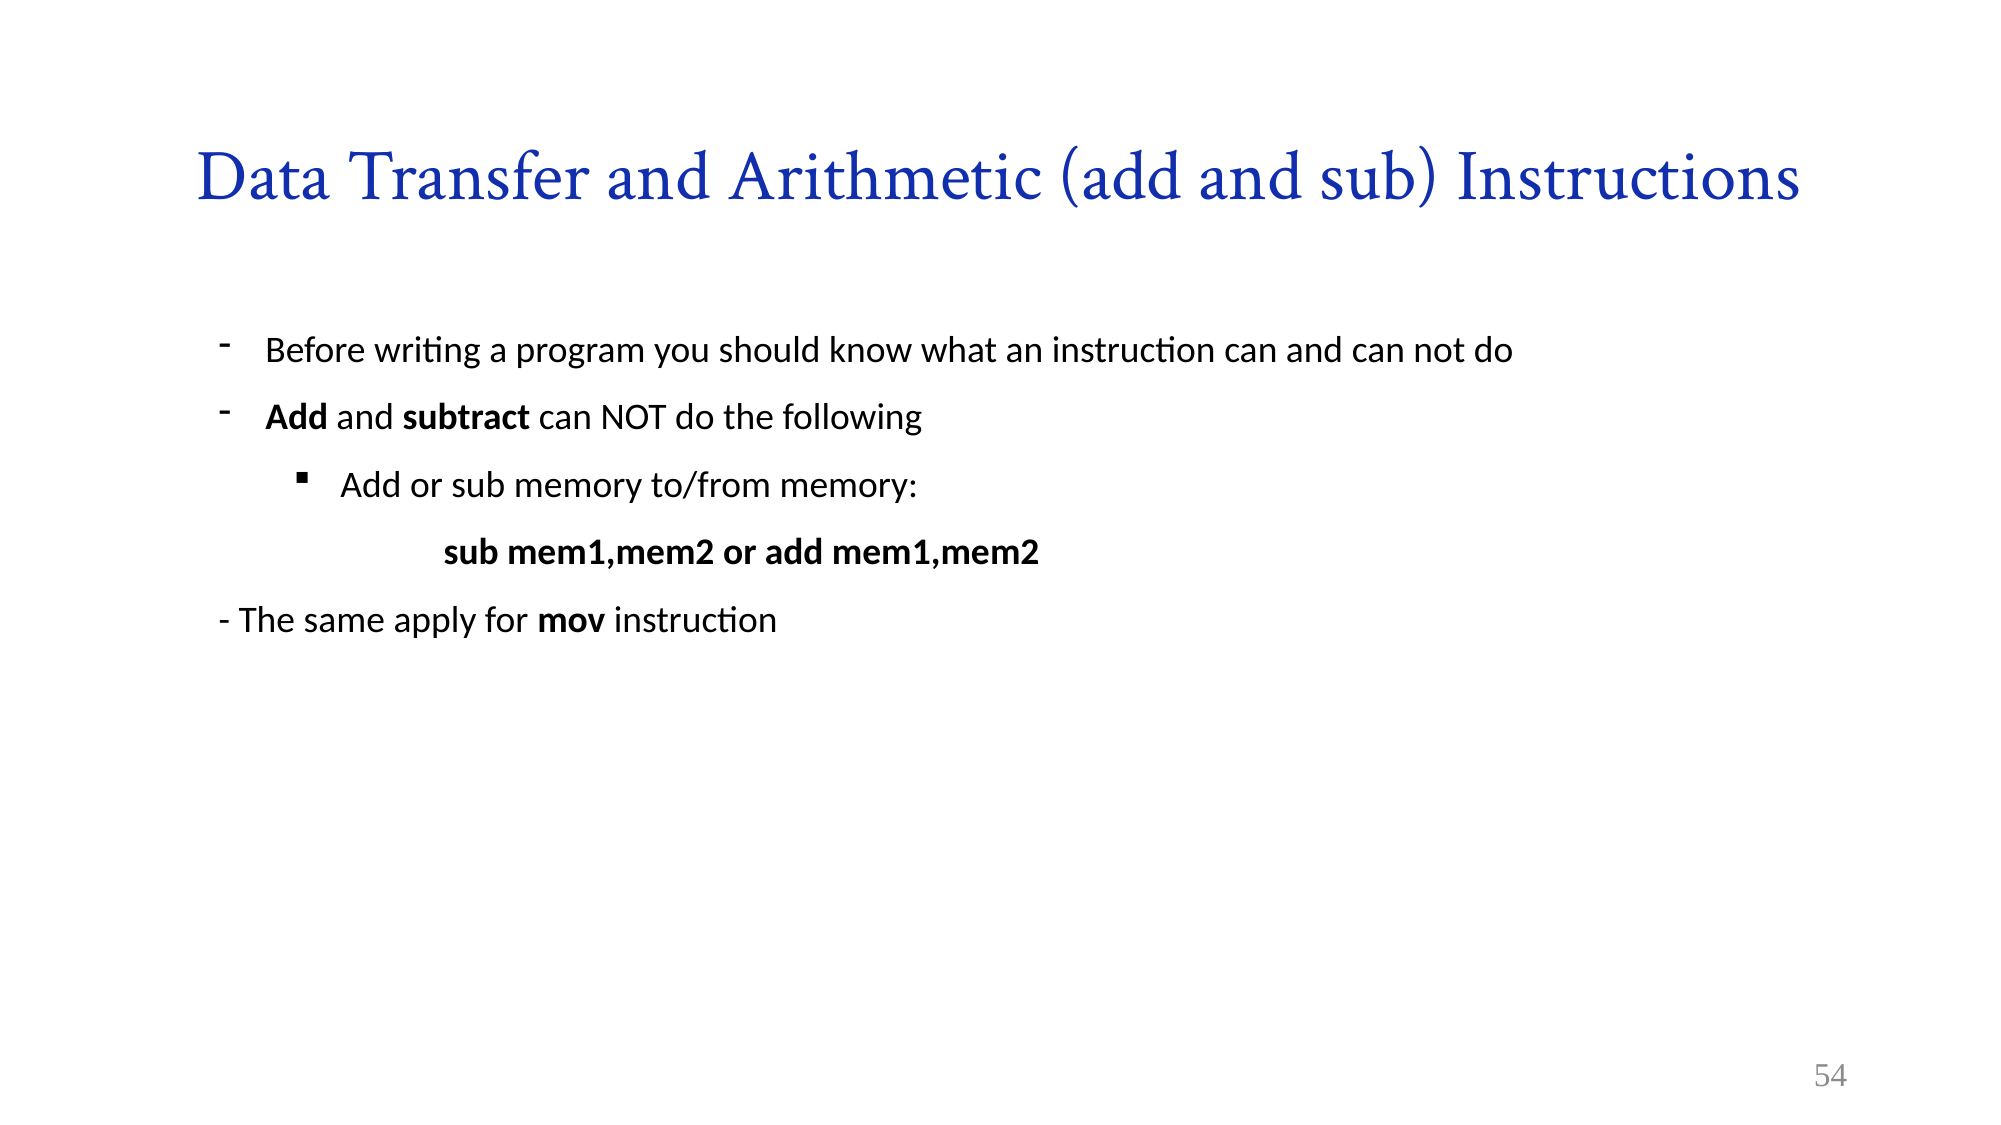

# Data Transfer and Arithmetic (add and sub) Instructions
Before writing a program you should know what an instruction can and can not do
Add and subtract can NOT do the following
Add or sub memory to/from memory:
	sub mem1,mem2 or add mem1,mem2
- The same apply for mov instruction
54